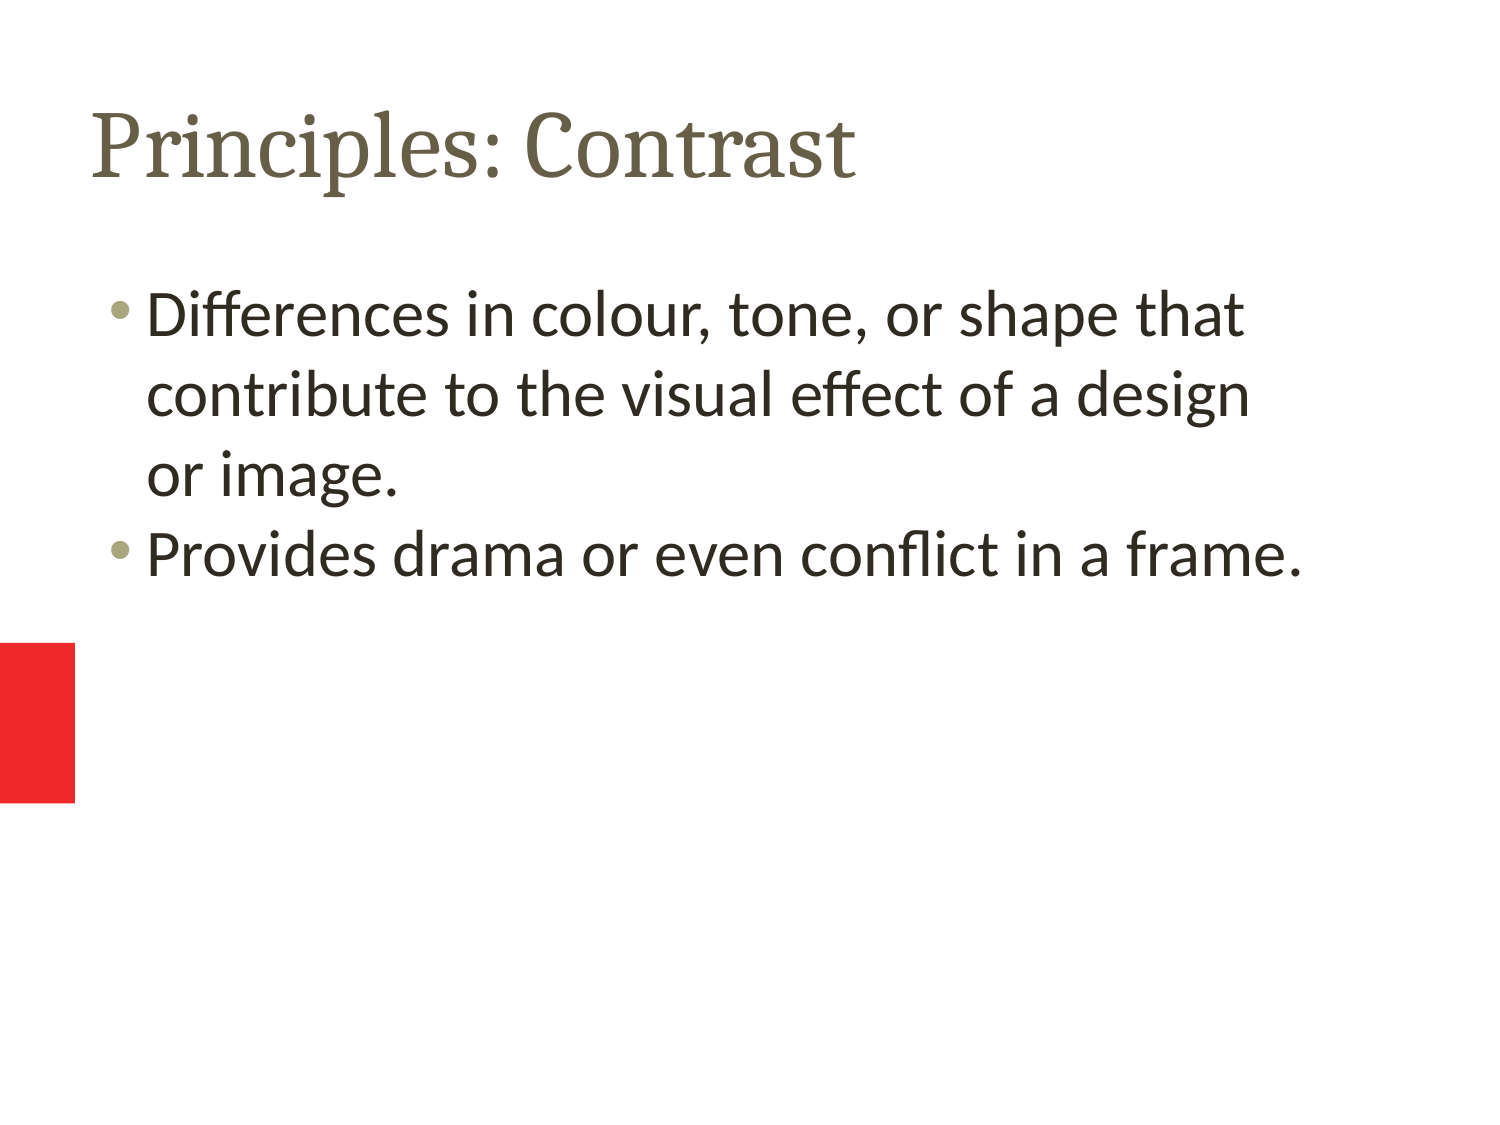

Principles: Contrast
Differences in colour, tone, or shape that contribute to the visual effect of a design or image.
Provides drama or even conflict in a frame.